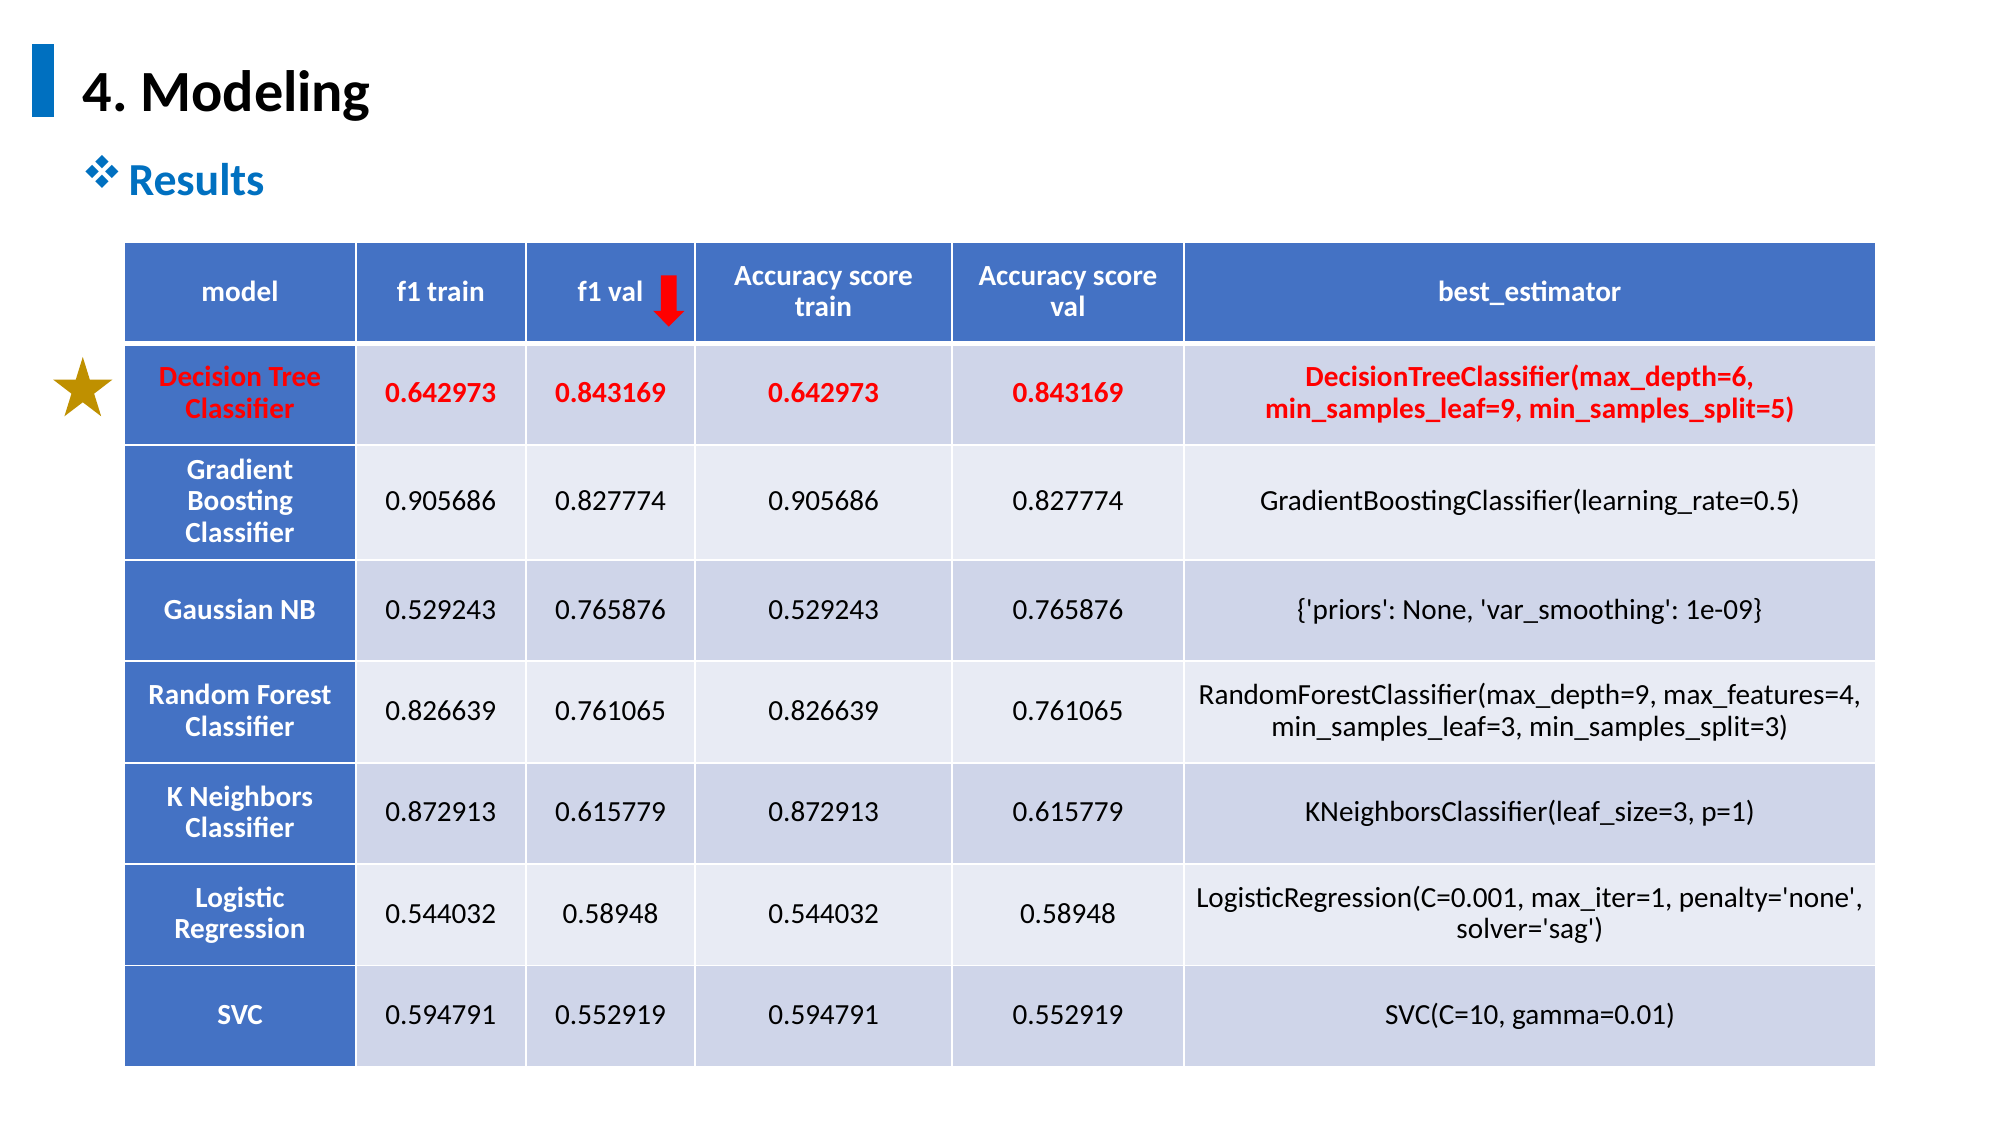

4. Modeling
Results
| model | f1 train | f1 val | Accuracy score train | Accuracy score val | best\_estimator |
| --- | --- | --- | --- | --- | --- |
| Decision Tree Classifier | 0.642973 | 0.843169 | 0.642973 | 0.843169 | DecisionTreeClassifier(max\_depth=6, min\_samples\_leaf=9, min\_samples\_split=5) |
| Gradient Boosting Classifier | 0.905686 | 0.827774 | 0.905686 | 0.827774 | GradientBoostingClassifier(learning\_rate=0.5) |
| Gaussian NB | 0.529243 | 0.765876 | 0.529243 | 0.765876 | {'priors': None, 'var\_smoothing': 1e-09} |
| Random Forest Classifier | 0.826639 | 0.761065 | 0.826639 | 0.761065 | RandomForestClassifier(max\_depth=9, max\_features=4, min\_samples\_leaf=3, min\_samples\_split=3) |
| K Neighbors Classifier | 0.872913 | 0.615779 | 0.872913 | 0.615779 | KNeighborsClassifier(leaf\_size=3, p=1) |
| Logistic Regression | 0.544032 | 0.58948 | 0.544032 | 0.58948 | LogisticRegression(C=0.001, max\_iter=1, penalty='none', solver='sag') |
| SVC | 0.594791 | 0.552919 | 0.594791 | 0.552919 | SVC(C=10, gamma=0.01) |